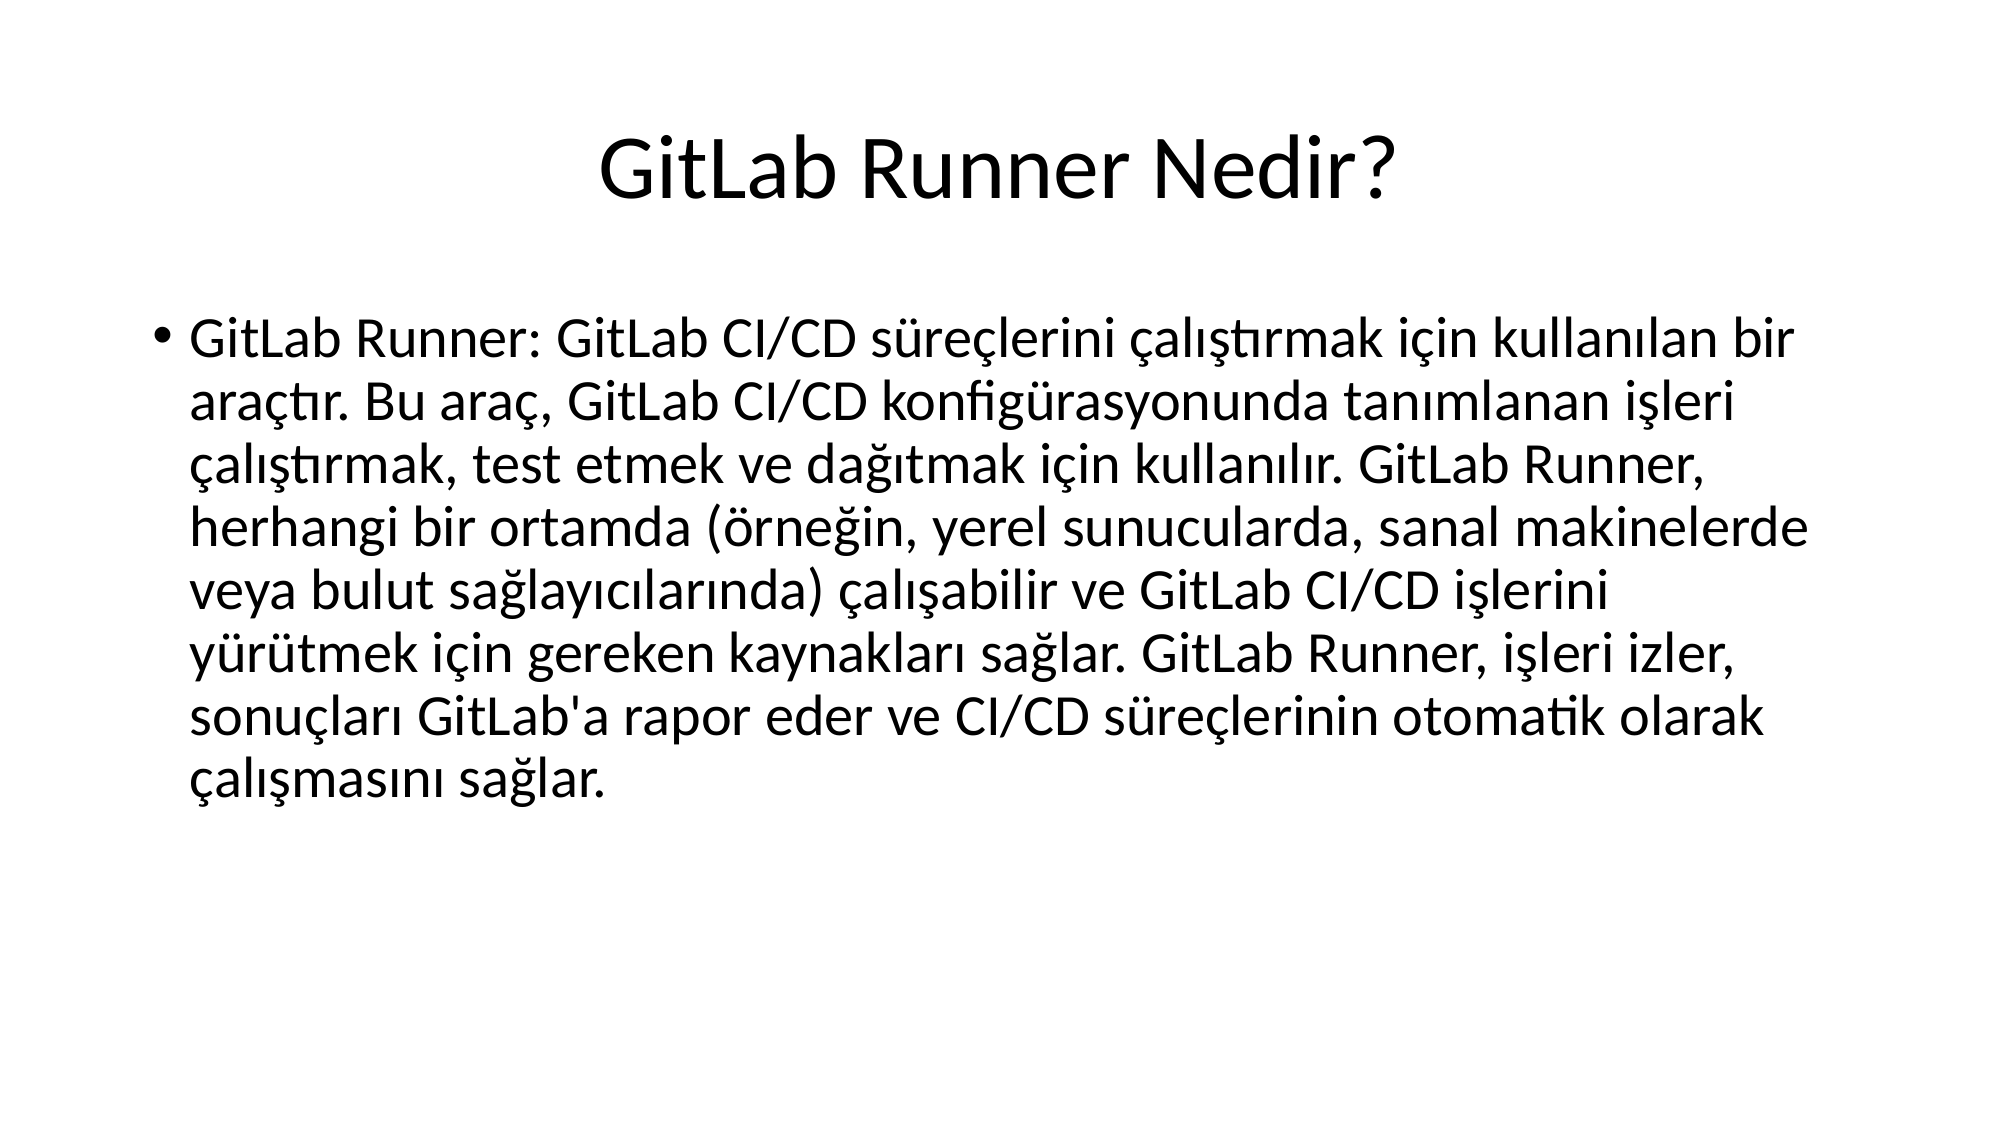

# GitLab Runner Nedir?
GitLab Runner: GitLab CI/CD süreçlerini çalıştırmak için kullanılan bir araçtır. Bu araç, GitLab CI/CD konfigürasyonunda tanımlanan işleri çalıştırmak, test etmek ve dağıtmak için kullanılır. GitLab Runner, herhangi bir ortamda (örneğin, yerel sunucularda, sanal makinelerde veya bulut sağlayıcılarında) çalışabilir ve GitLab CI/CD işlerini yürütmek için gereken kaynakları sağlar. GitLab Runner, işleri izler, sonuçları GitLab'a rapor eder ve CI/CD süreçlerinin otomatik olarak çalışmasını sağlar.